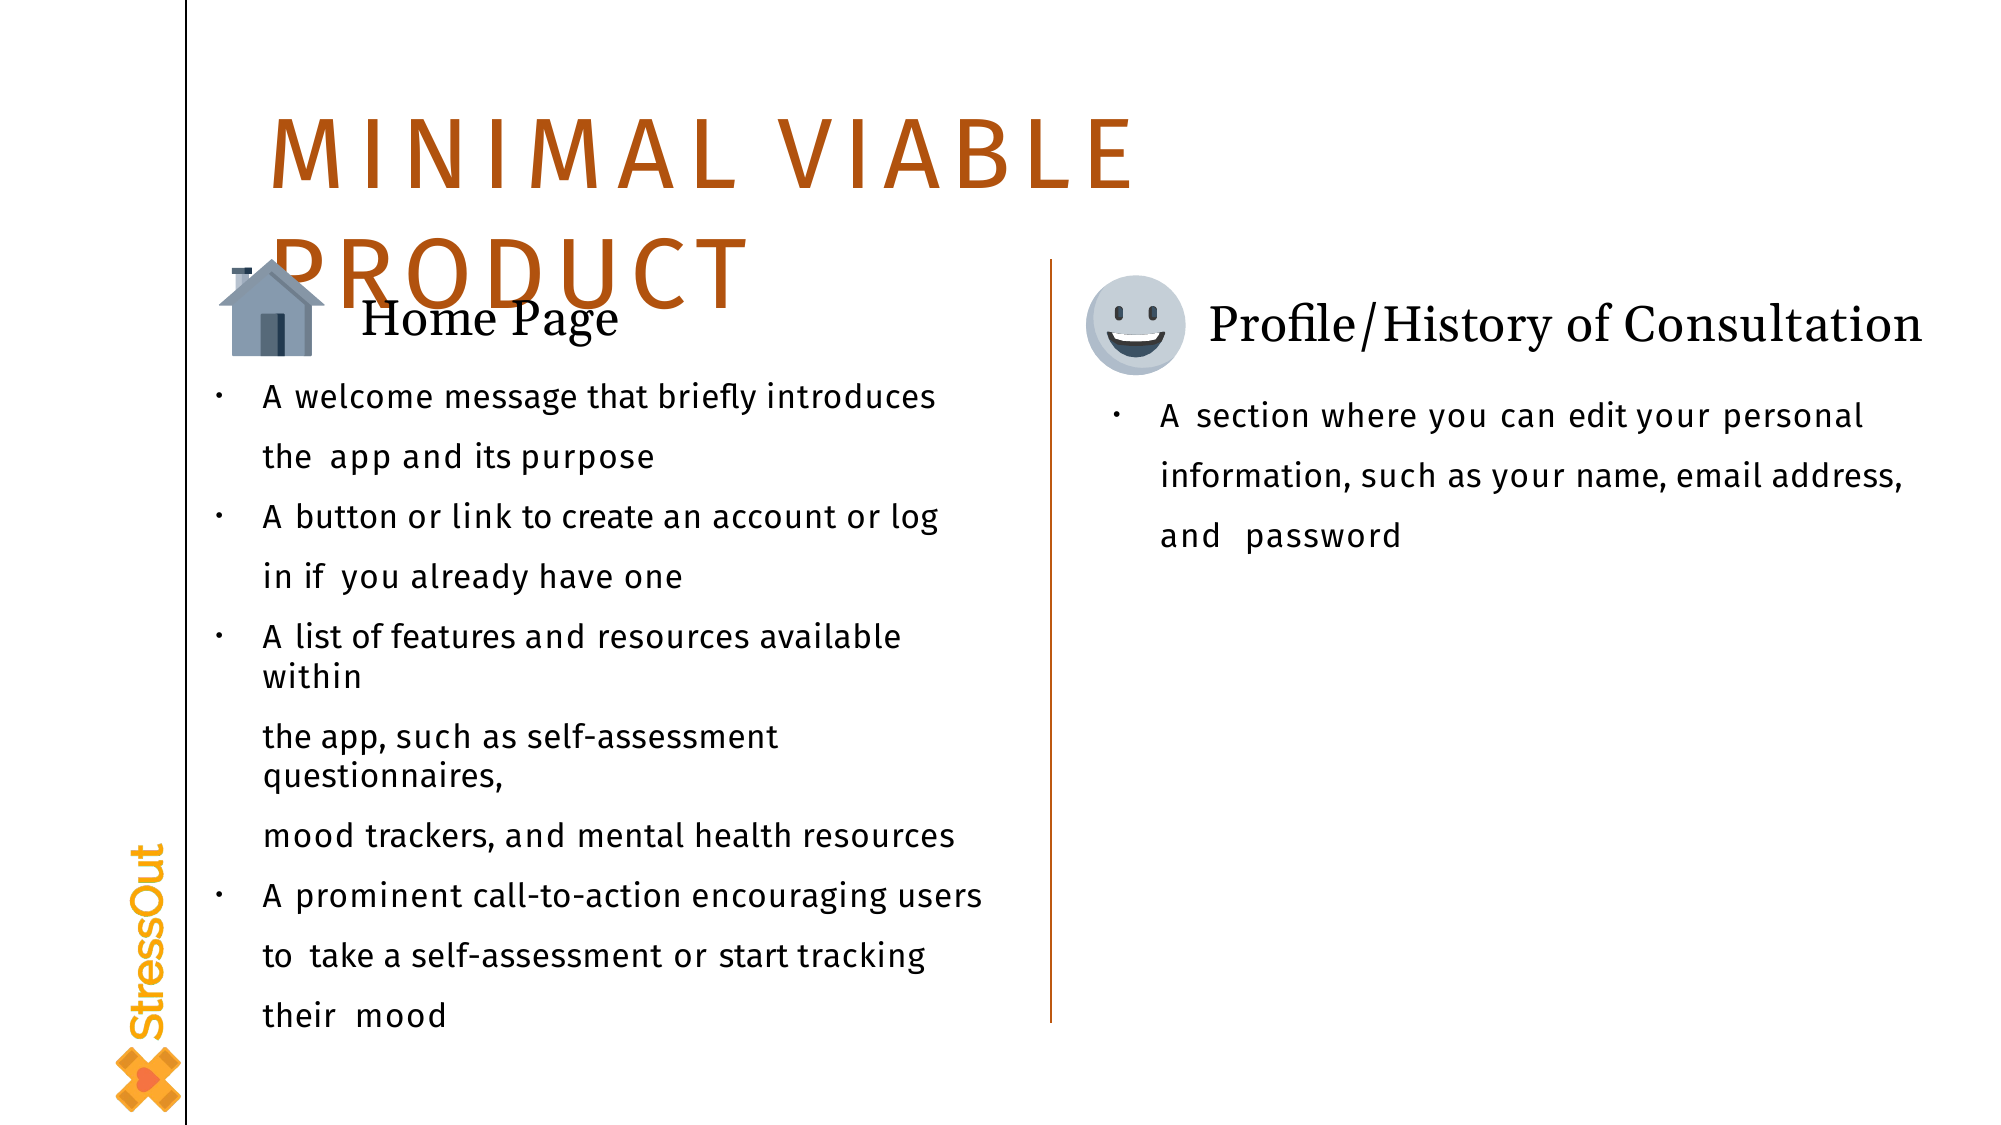

# MINIMAL VIABLE PRODUCT

Home Page
Profile/History of Consultation
A welcome message that briefly introduces the  app and its purpose
A button or link to create an account or log in if  you already have one
A list of features and resources available within
the app, such as self-assessment questionnaires,
mood trackers, and mental health resources
A prominent call-to-action encouraging users to  take a self-assessment or start tracking their  mood
A section where you can edit your personal  information, such as your name, email address, and  password